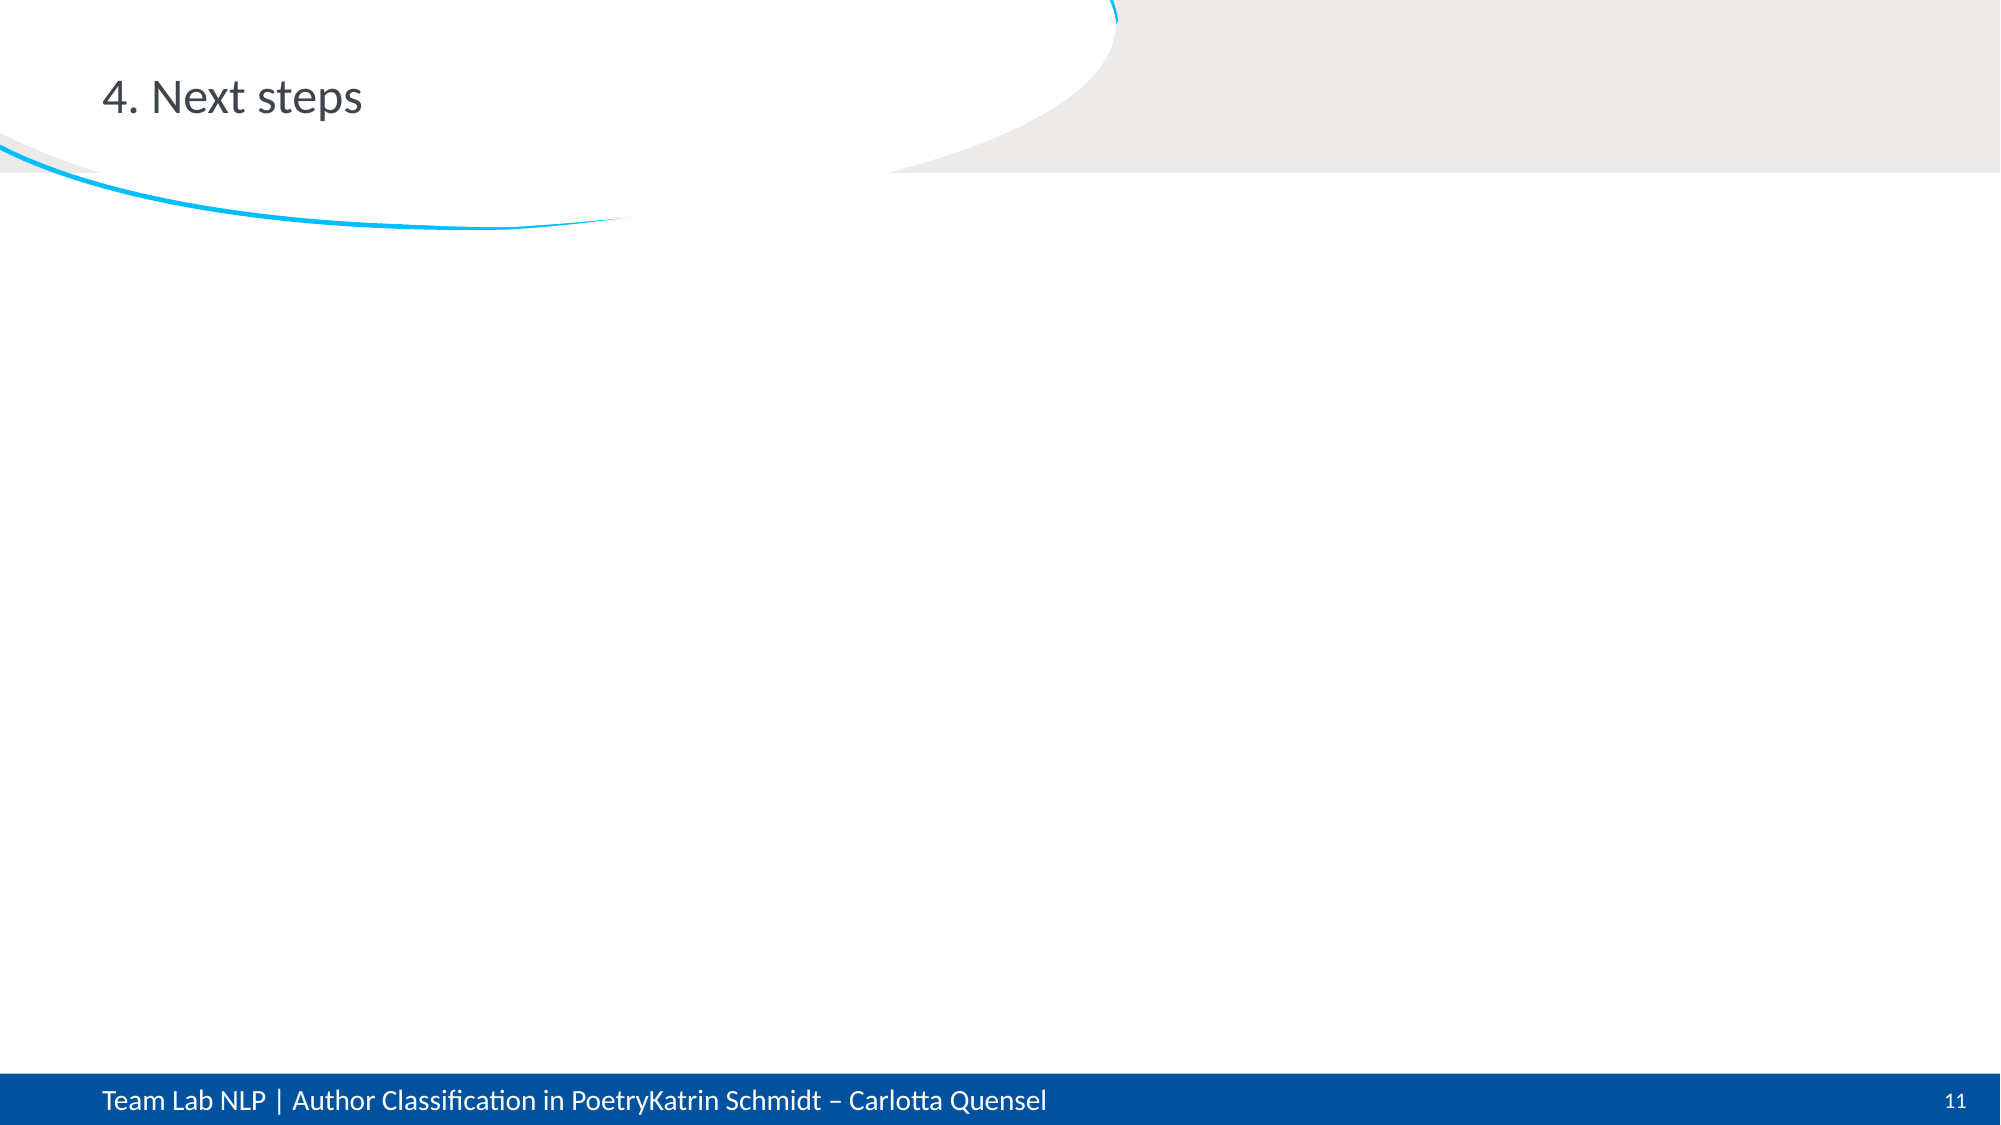

# 4. Next steps

Team Lab NLP | Author Classification in Poetry		Katrin Schmidt – Carlotta Quensel
11